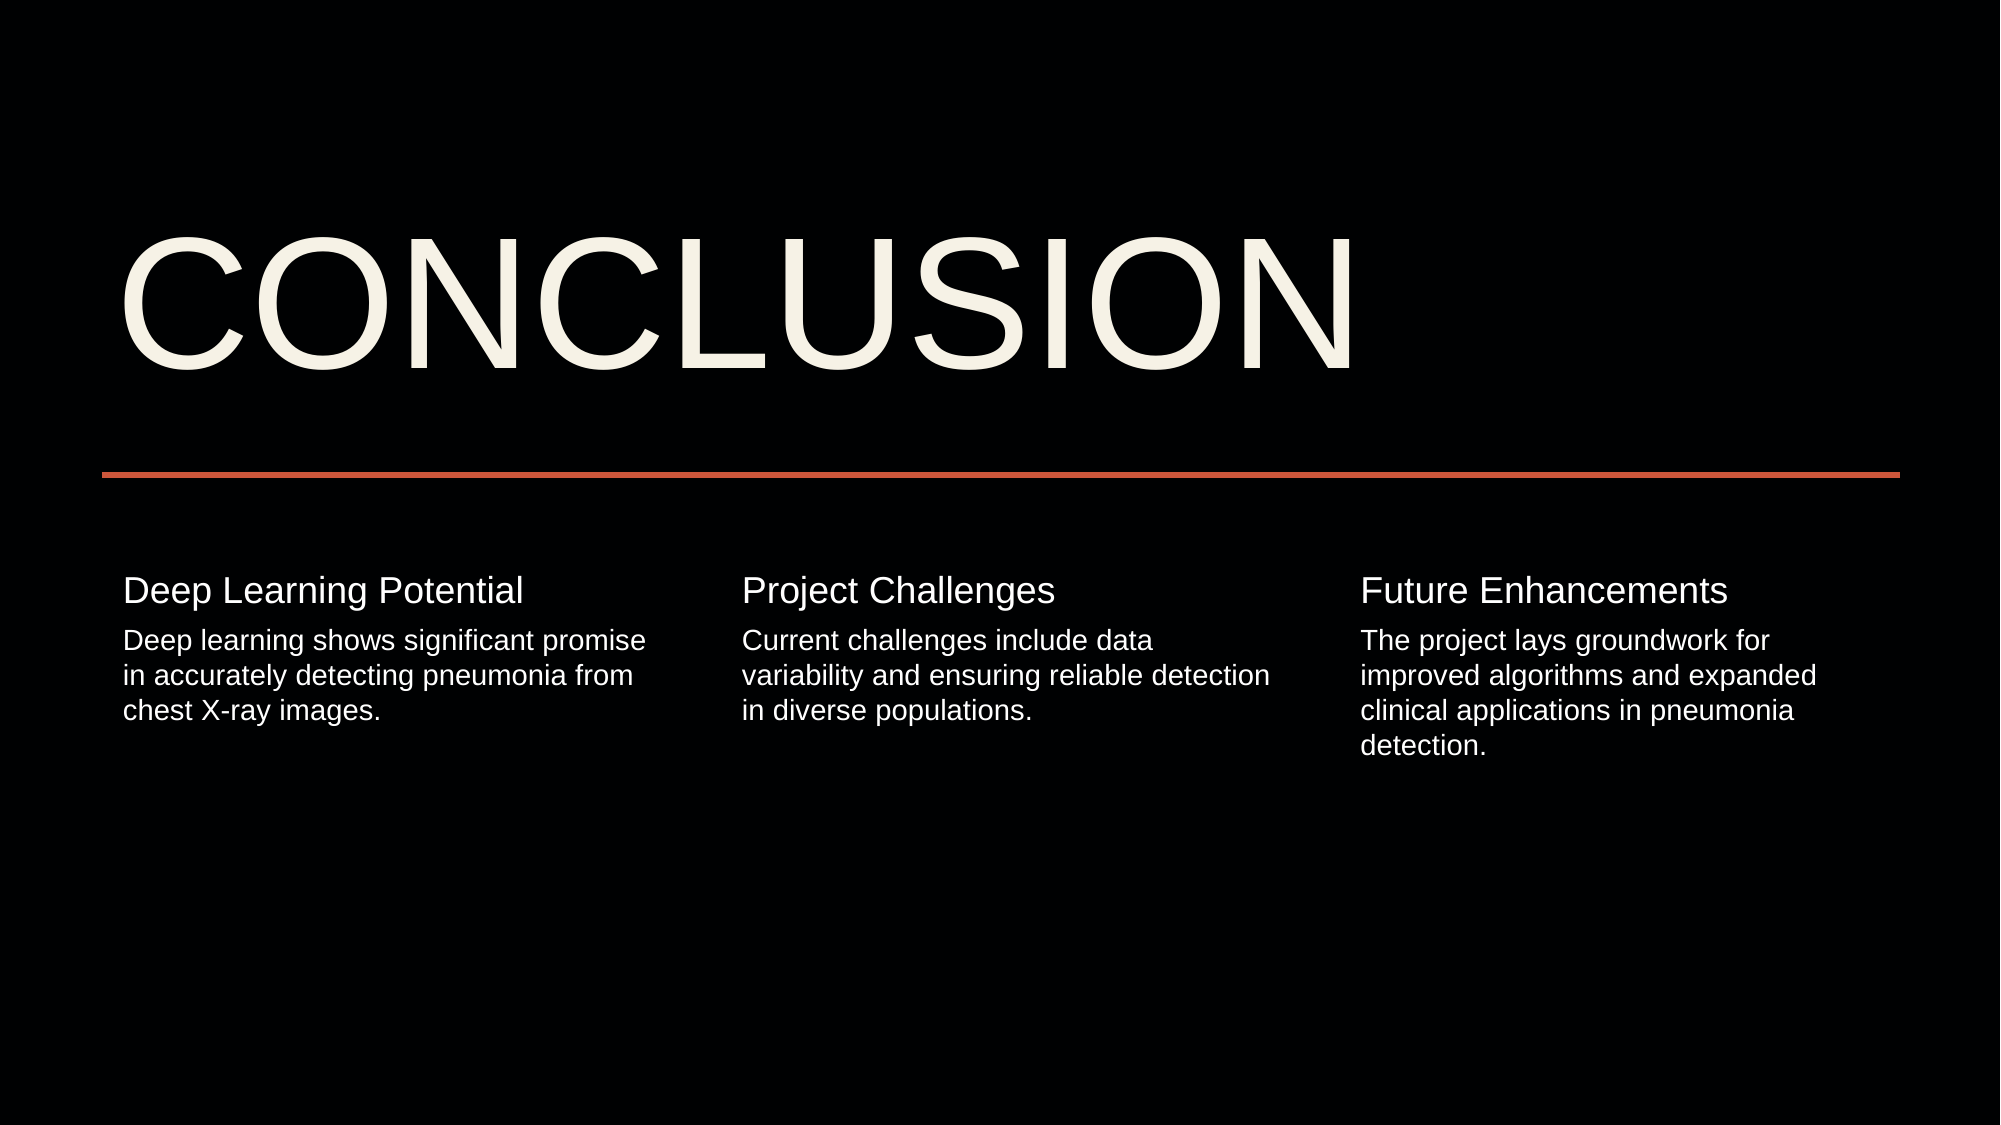

# Conclusion
Deep Learning Potential
Deep learning shows significant promise in accurately detecting pneumonia from chest X-ray images.
Project Challenges
Current challenges include data variability and ensuring reliable detection in diverse populations.
Future Enhancements
The project lays groundwork for improved algorithms and expanded clinical applications in pneumonia detection.